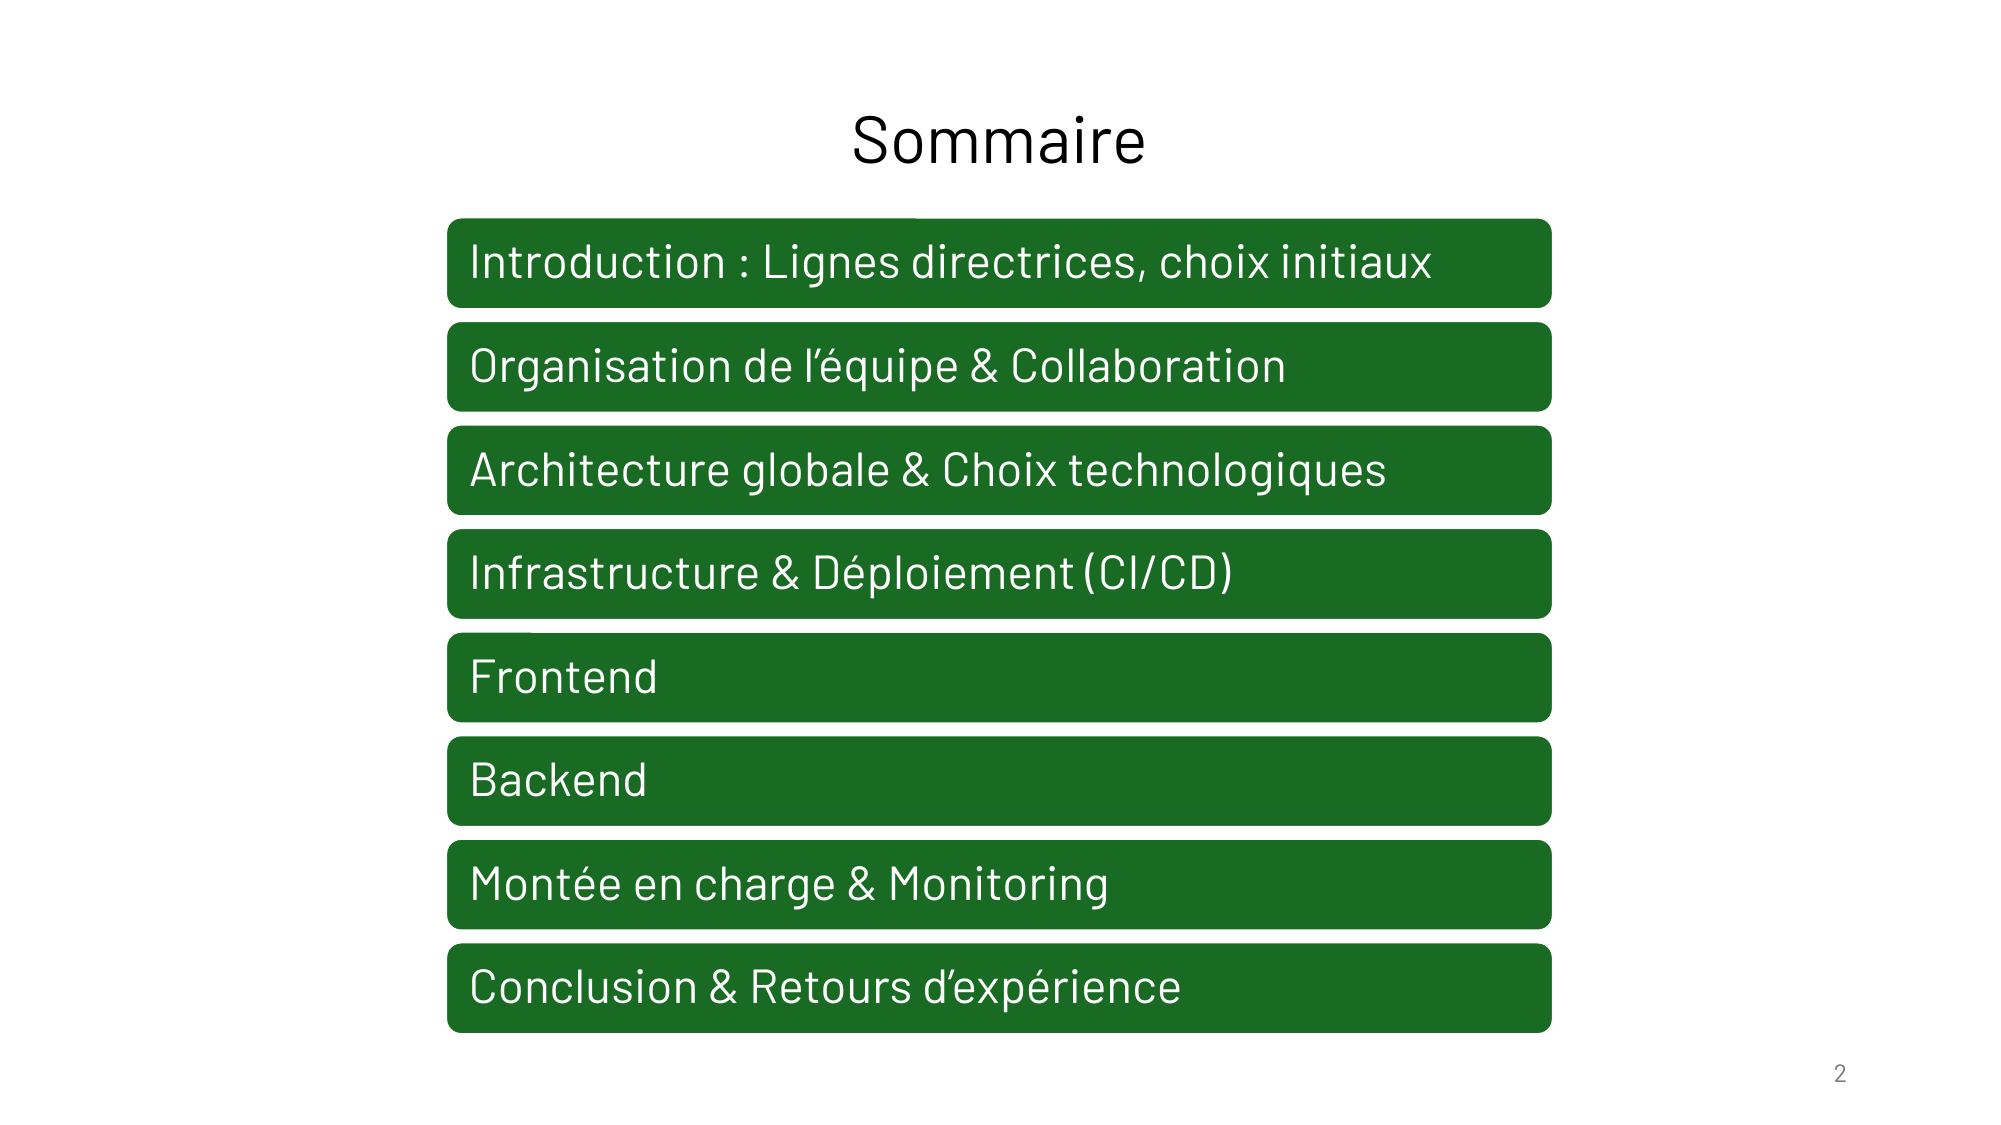

Sommaire
Introduction : Lignes directrices, choix initiaux
Organisation de l’équipe & Collaboration
Architecture globale & Choix technologiques
Infrastructure & Déploiement (CI/CD)
Frontend
Backend
Montée en charge & Monitoring
Conclusion & Retours d’expérience
2